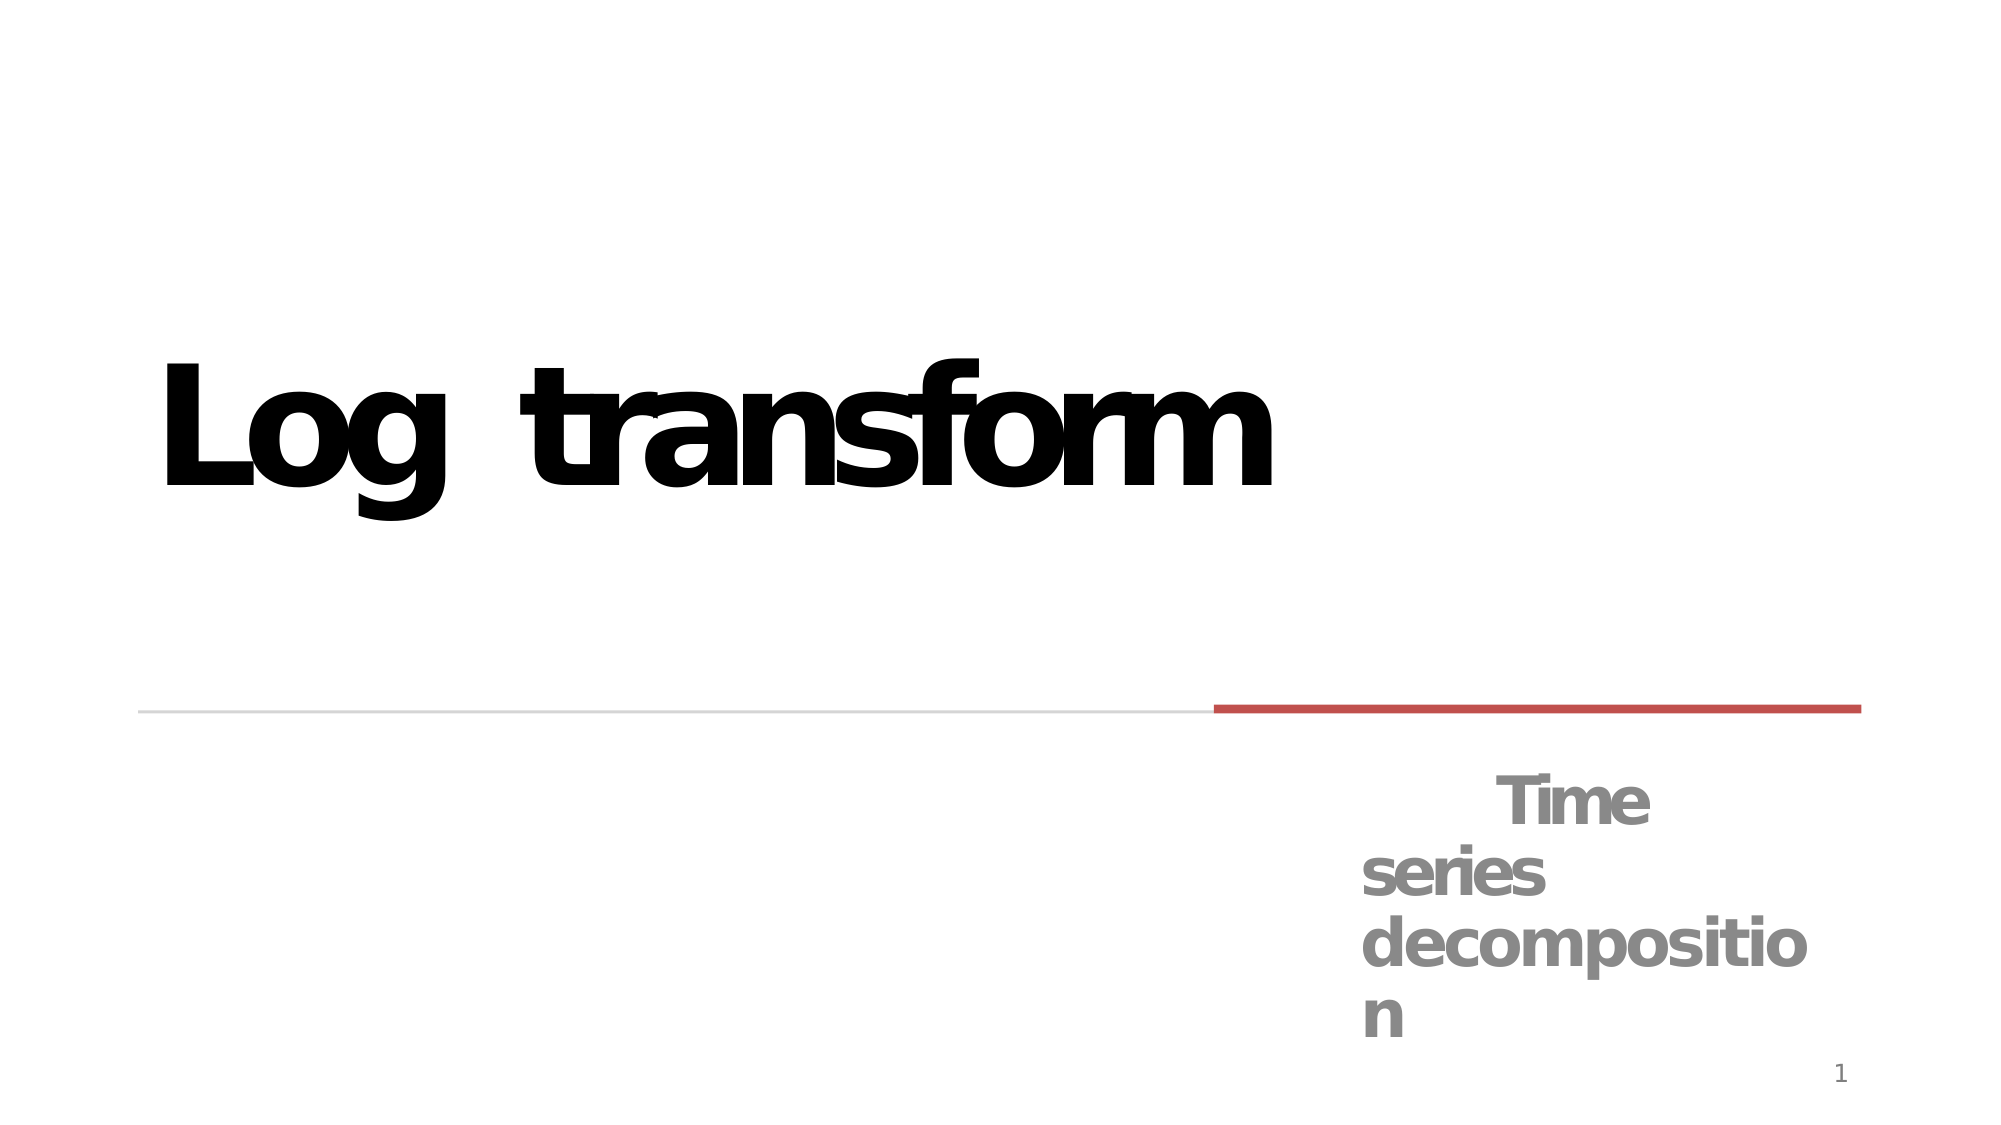

# Log transform

Time series decomposition
1